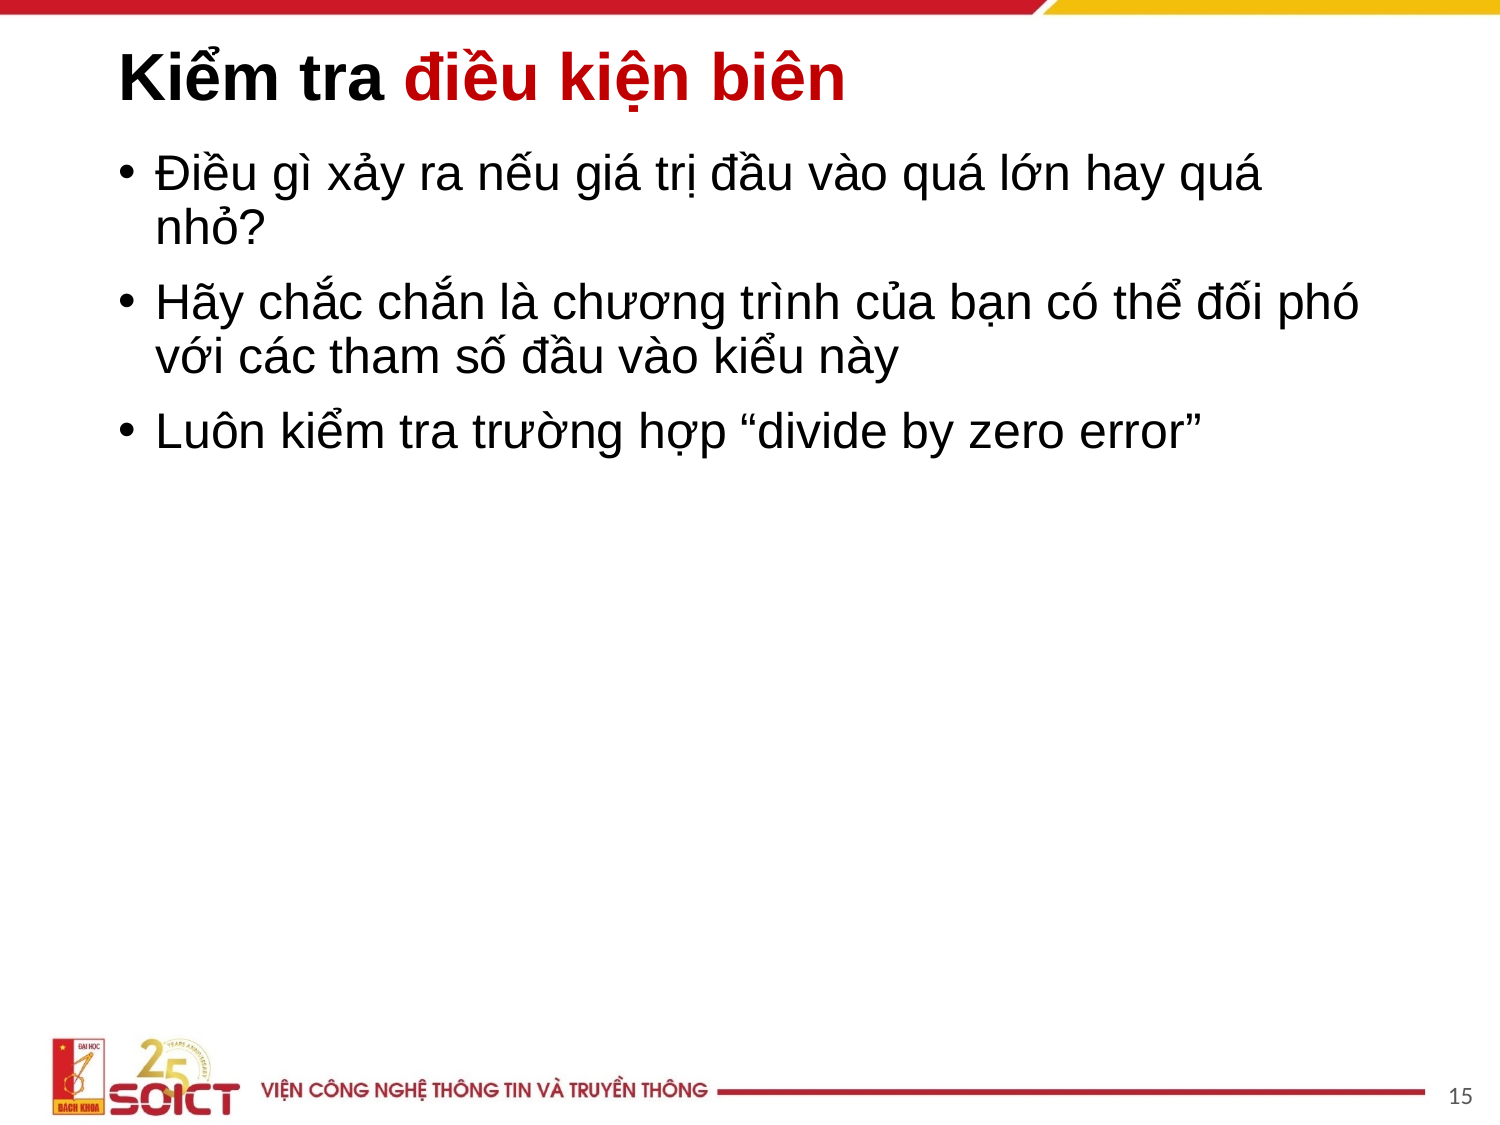

# Kiểm tra điều kiện biên
Điều gì xảy ra nếu giá trị đầu vào quá lớn hay quá nhỏ?
Hãy chắc chắn là chương trình của bạn có thể đối phó với các tham số đầu vào kiểu này
Luôn kiểm tra trường hợp “divide by zero error”

15